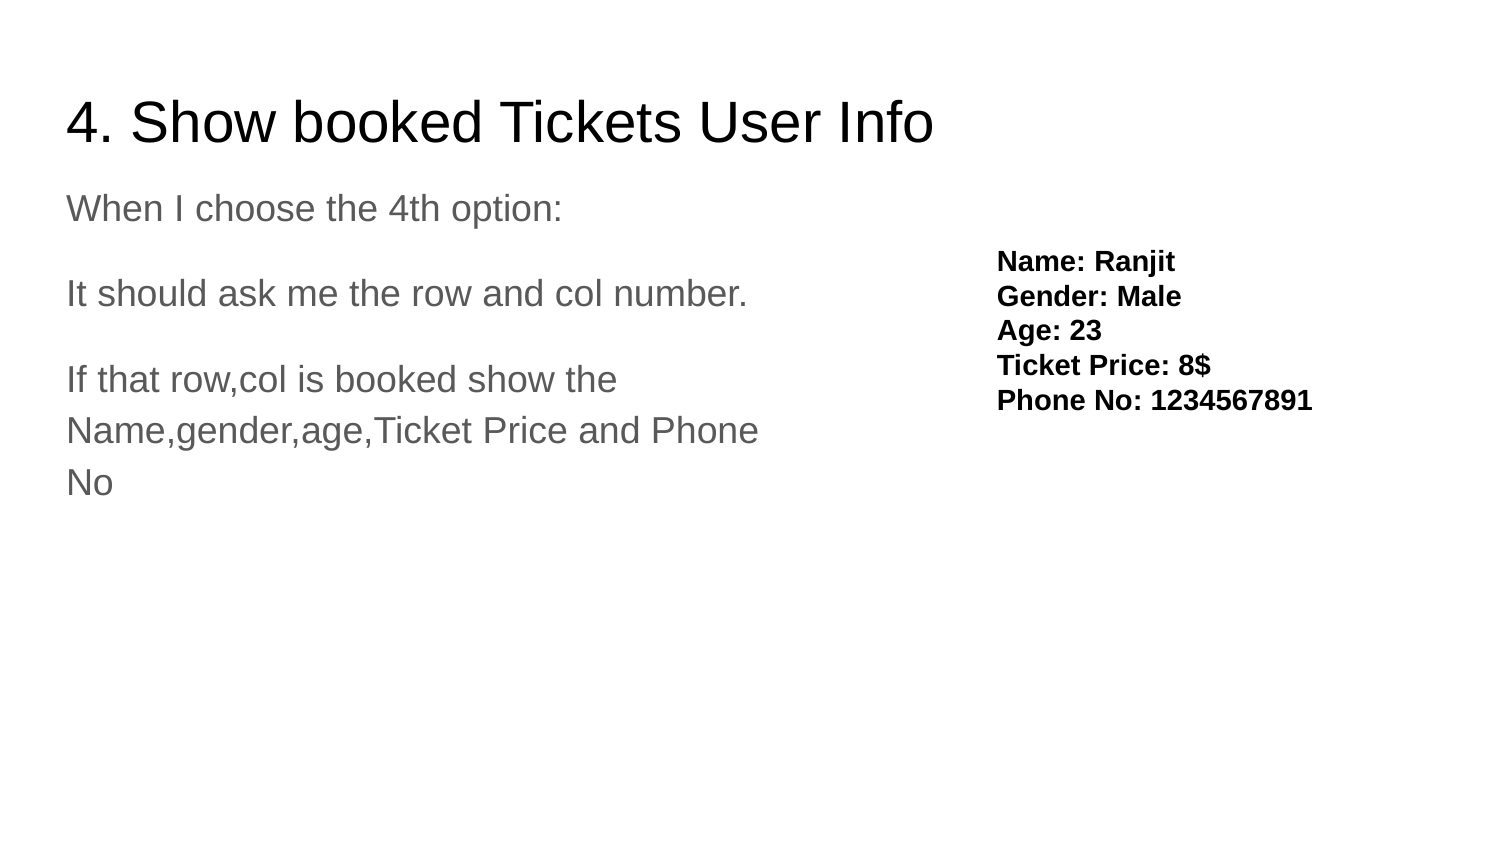

4. Show booked Tickets User Info
When I choose the 4th option:
It should ask me the row and col number.
If that row,col is booked show the Name,gender,age,Ticket Price and Phone No
Name: Ranjit
Gender: Male
Age: 23
Ticket Price: 8$
Phone No: 1234567891